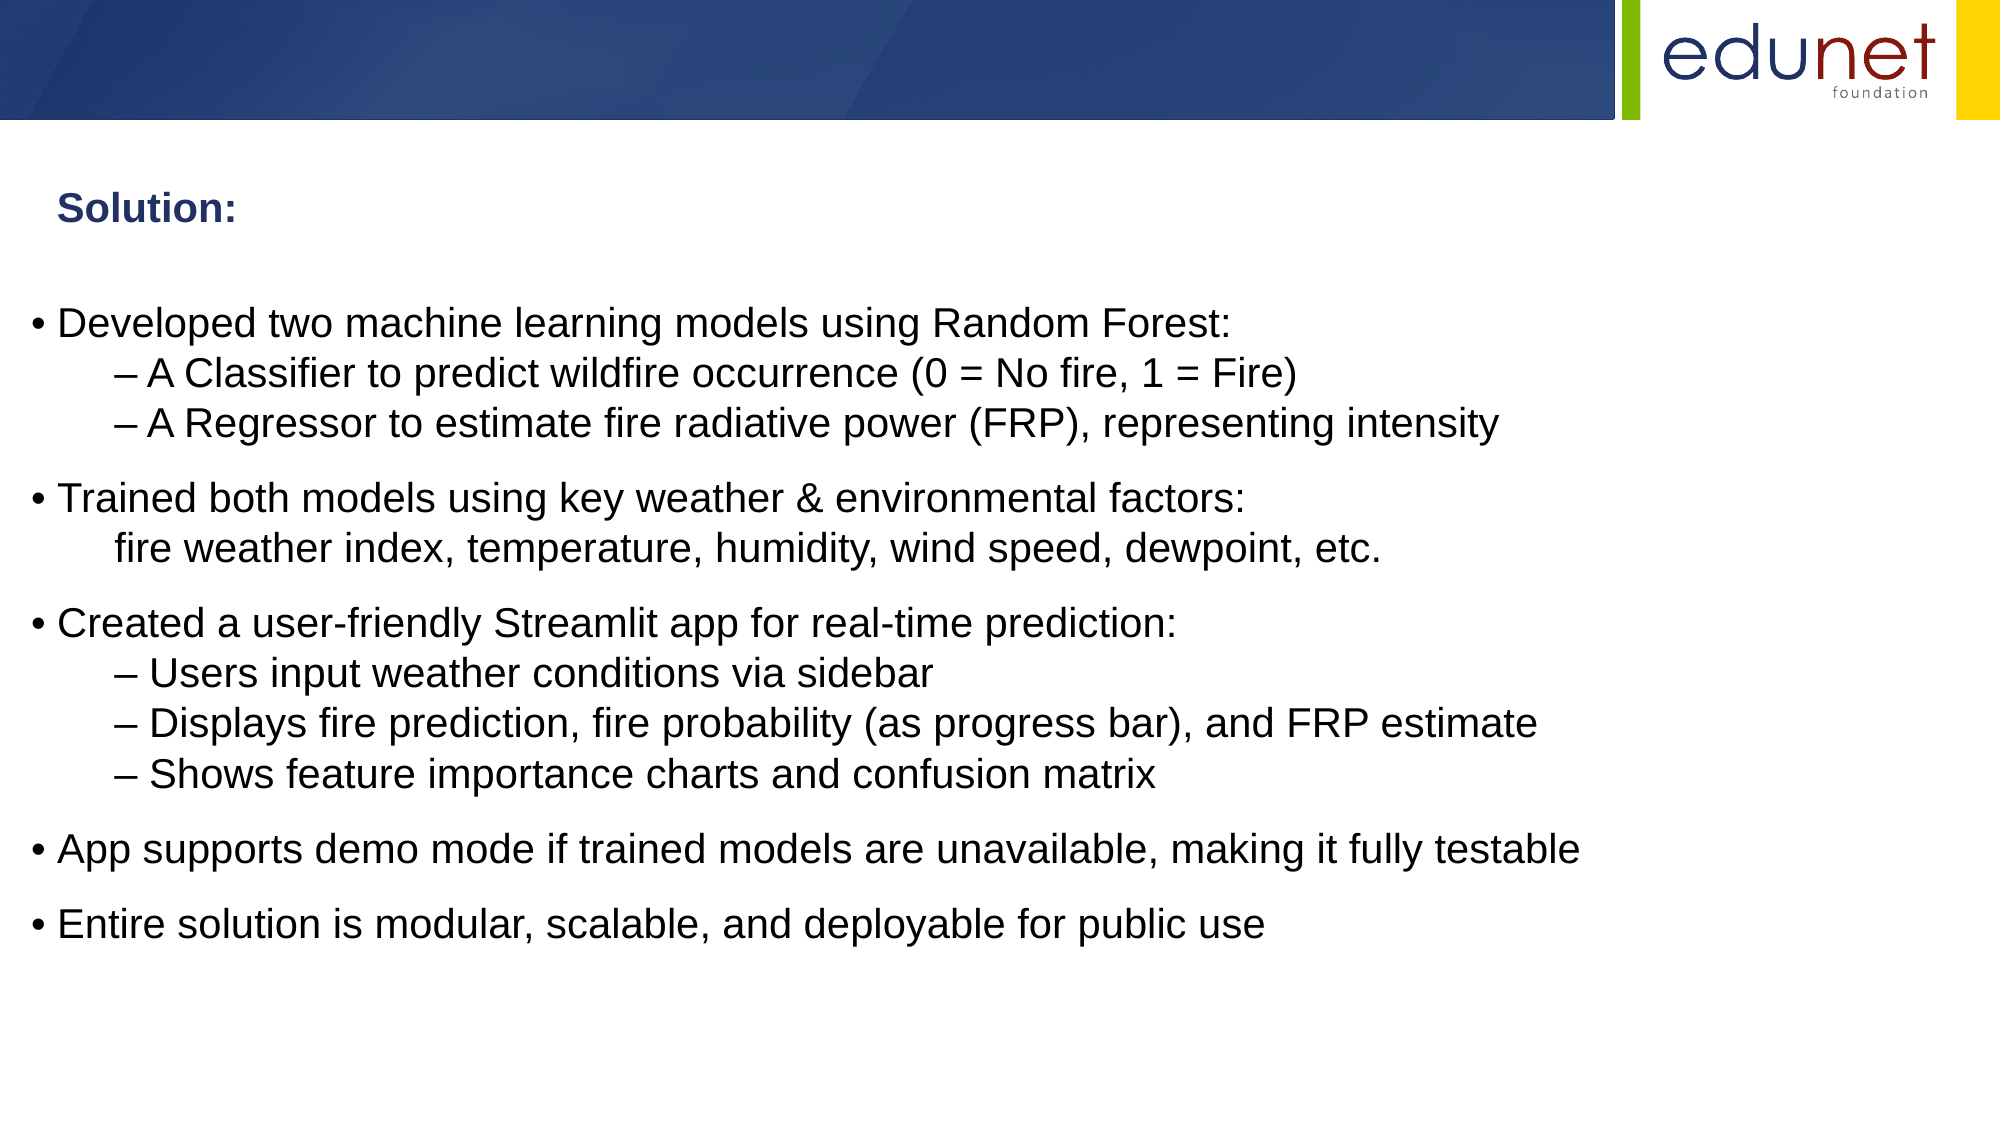

Solution:
• Developed two machine learning models using Random Forest:
  – A Classifier to predict wildfire occurrence (0 = No fire, 1 = Fire)
  – A Regressor to estimate fire radiative power (FRP), representing intensity
• Trained both models using key weather & environmental factors:
  fire weather index, temperature, humidity, wind speed, dewpoint, etc.
• Created a user-friendly Streamlit app for real-time prediction:
  – Users input weather conditions via sidebar
  – Displays fire prediction, fire probability (as progress bar), and FRP estimate
  – Shows feature importance charts and confusion matrix
• App supports demo mode if trained models are unavailable, making it fully testable
• Entire solution is modular, scalable, and deployable for public use